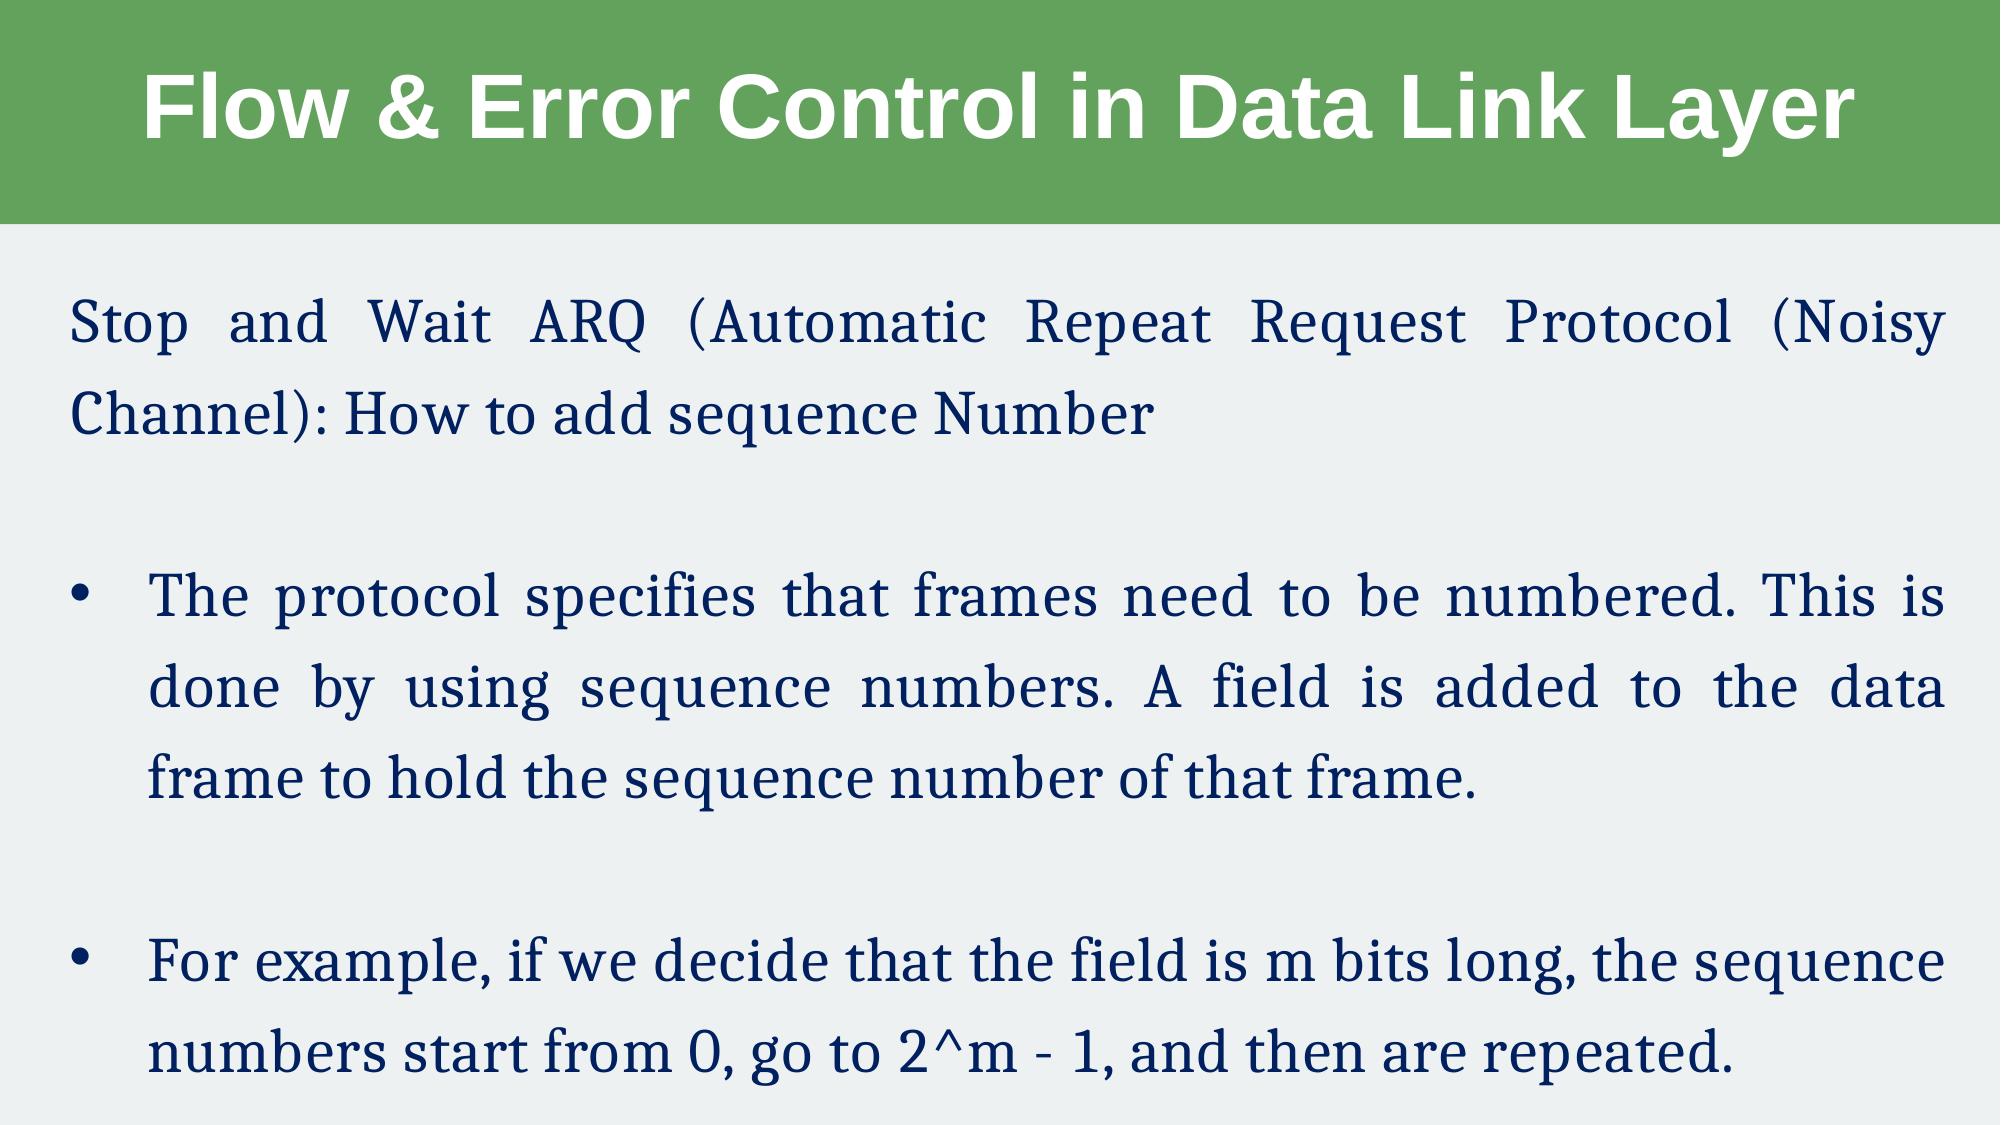

# Flow & Error Control in Data Link Layer
Stop and Wait ARQ (Automatic Repeat Request Protocol (Noisy Channel): How to add sequence Number

The protocol specifies that frames need to be numbered. This is done by using sequence numbers. A field is added to the data frame to hold the sequence number of that frame.

For example, if we decide that the field is m bits long, the sequence numbers start from 0, go to 2^m - 1, and then are repeated.